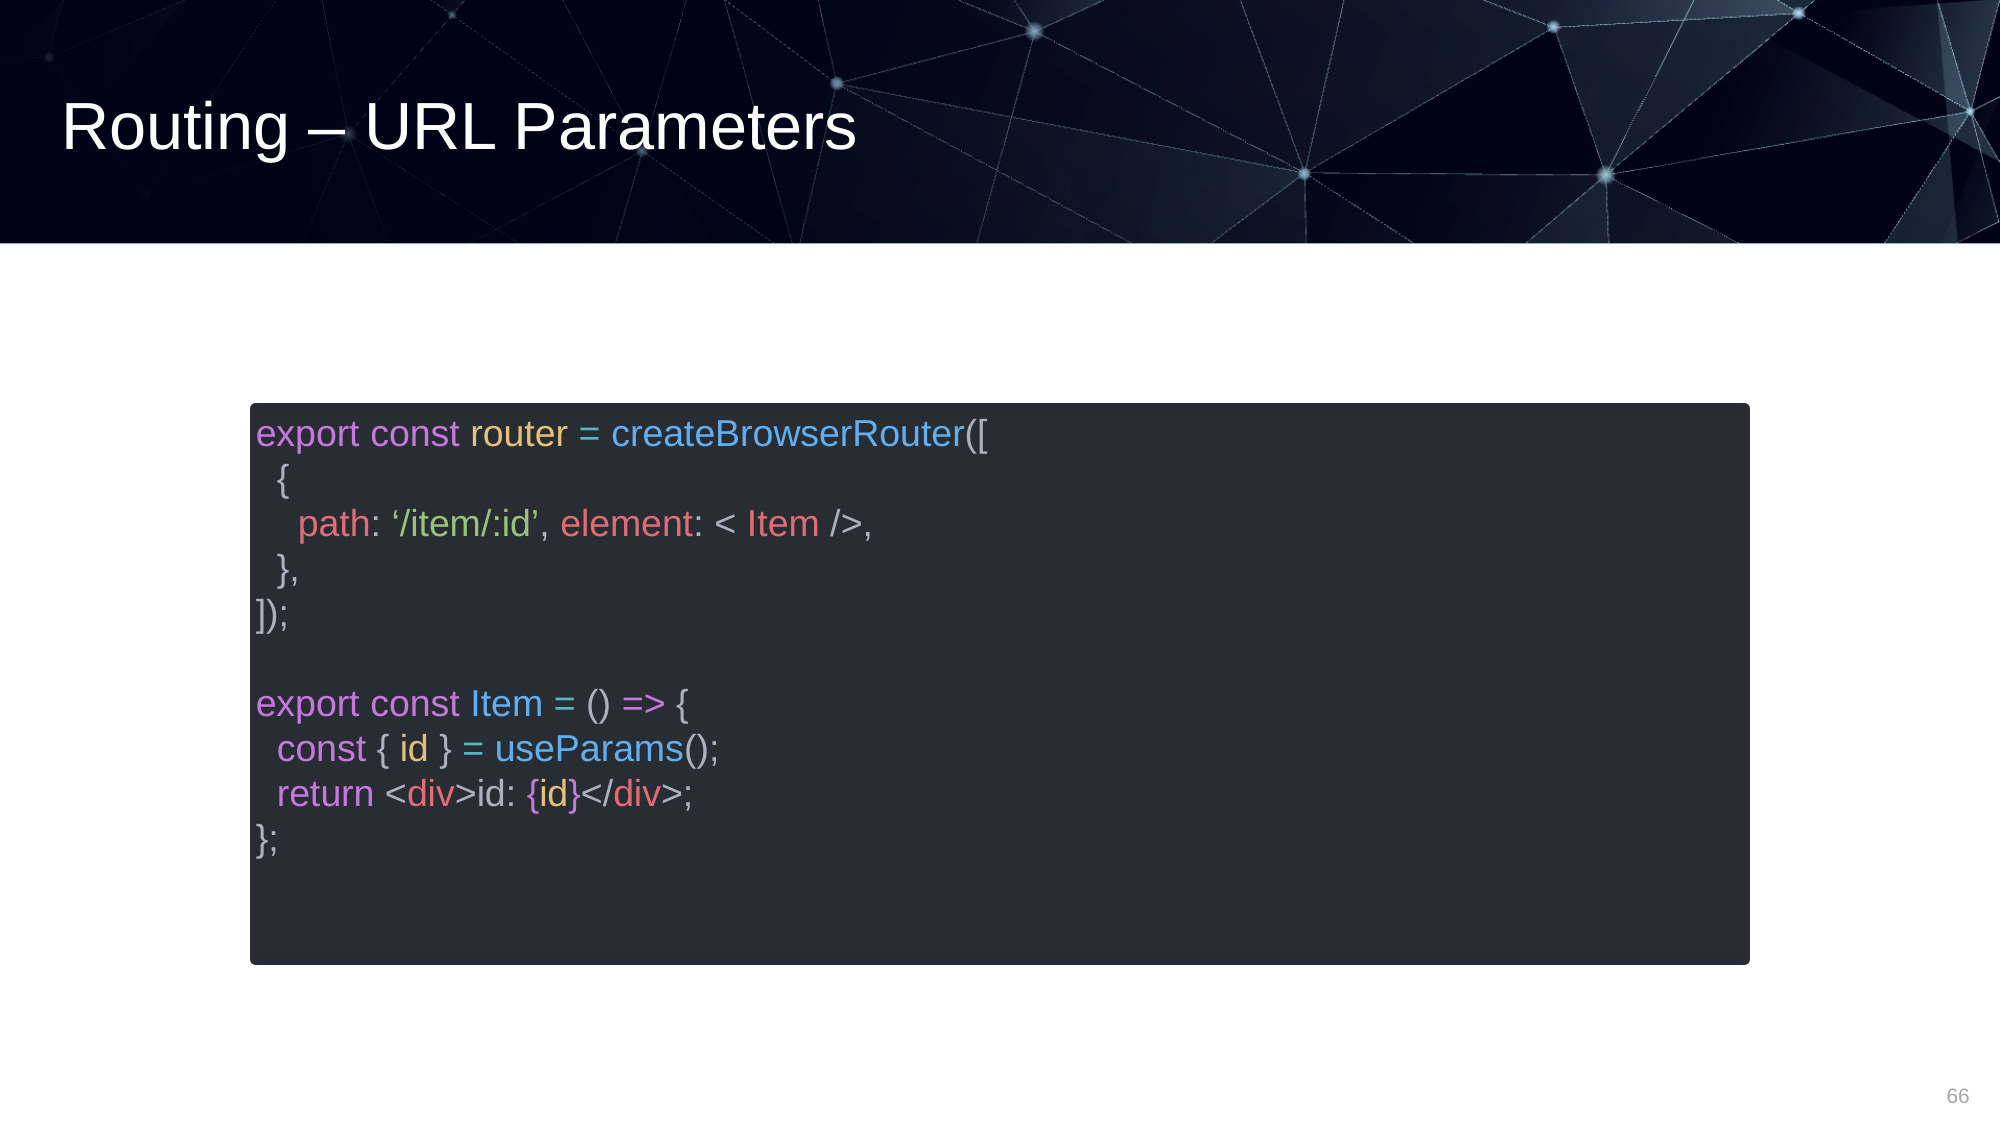

Routing – URL Parameters
export const router = createBrowserRouter([
  {
    path: ‘/item/:id’, element: < Item />,
  },
]);

export const Item = () => {
  const { id } = useParams();
  return <div>id: {id}</div>;
};